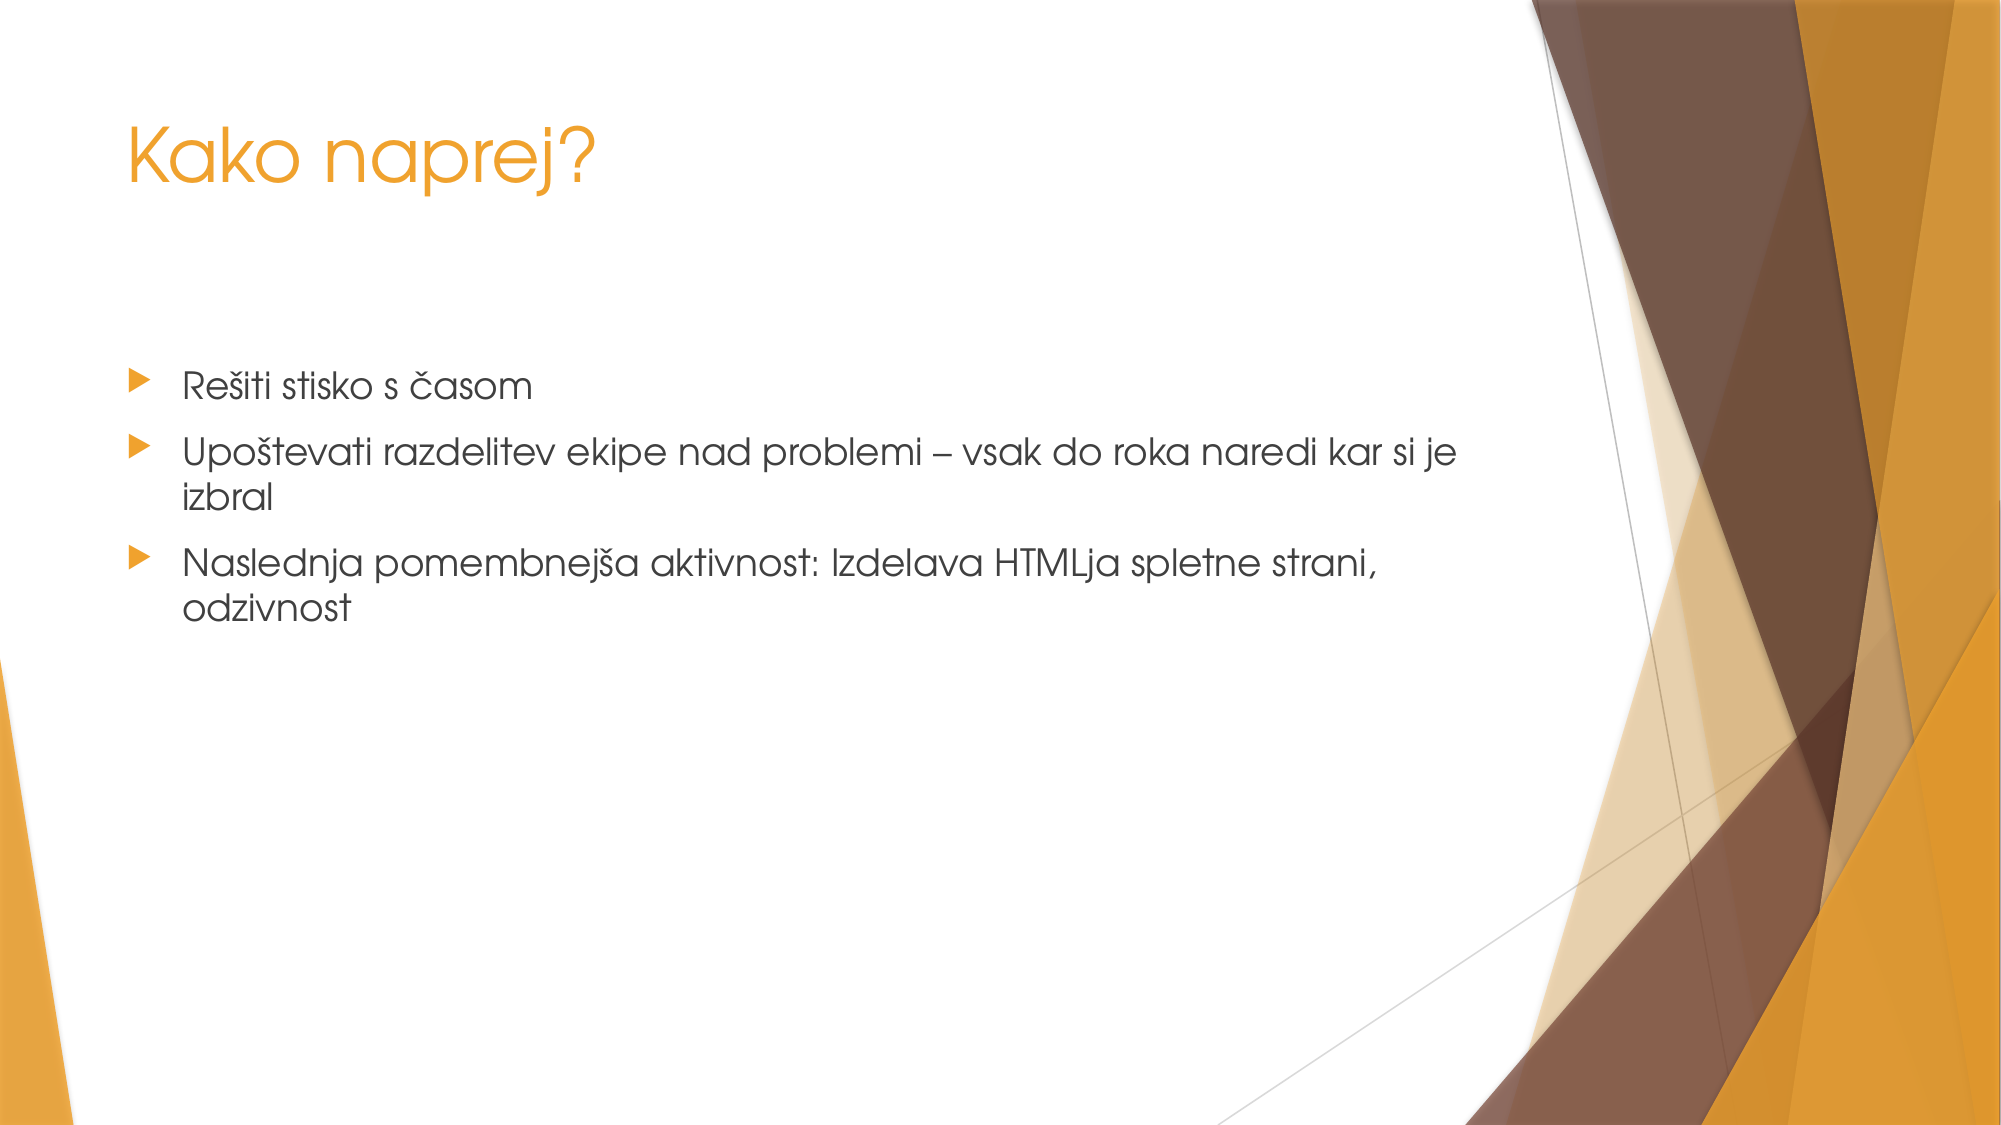

# Kako naprej?
Rešiti stisko s časom
Upoštevati razdelitev ekipe nad problemi – vsak do roka naredi kar si je izbral
Naslednja pomembnejša aktivnost: Izdelava HTMLja spletne strani, odzivnost